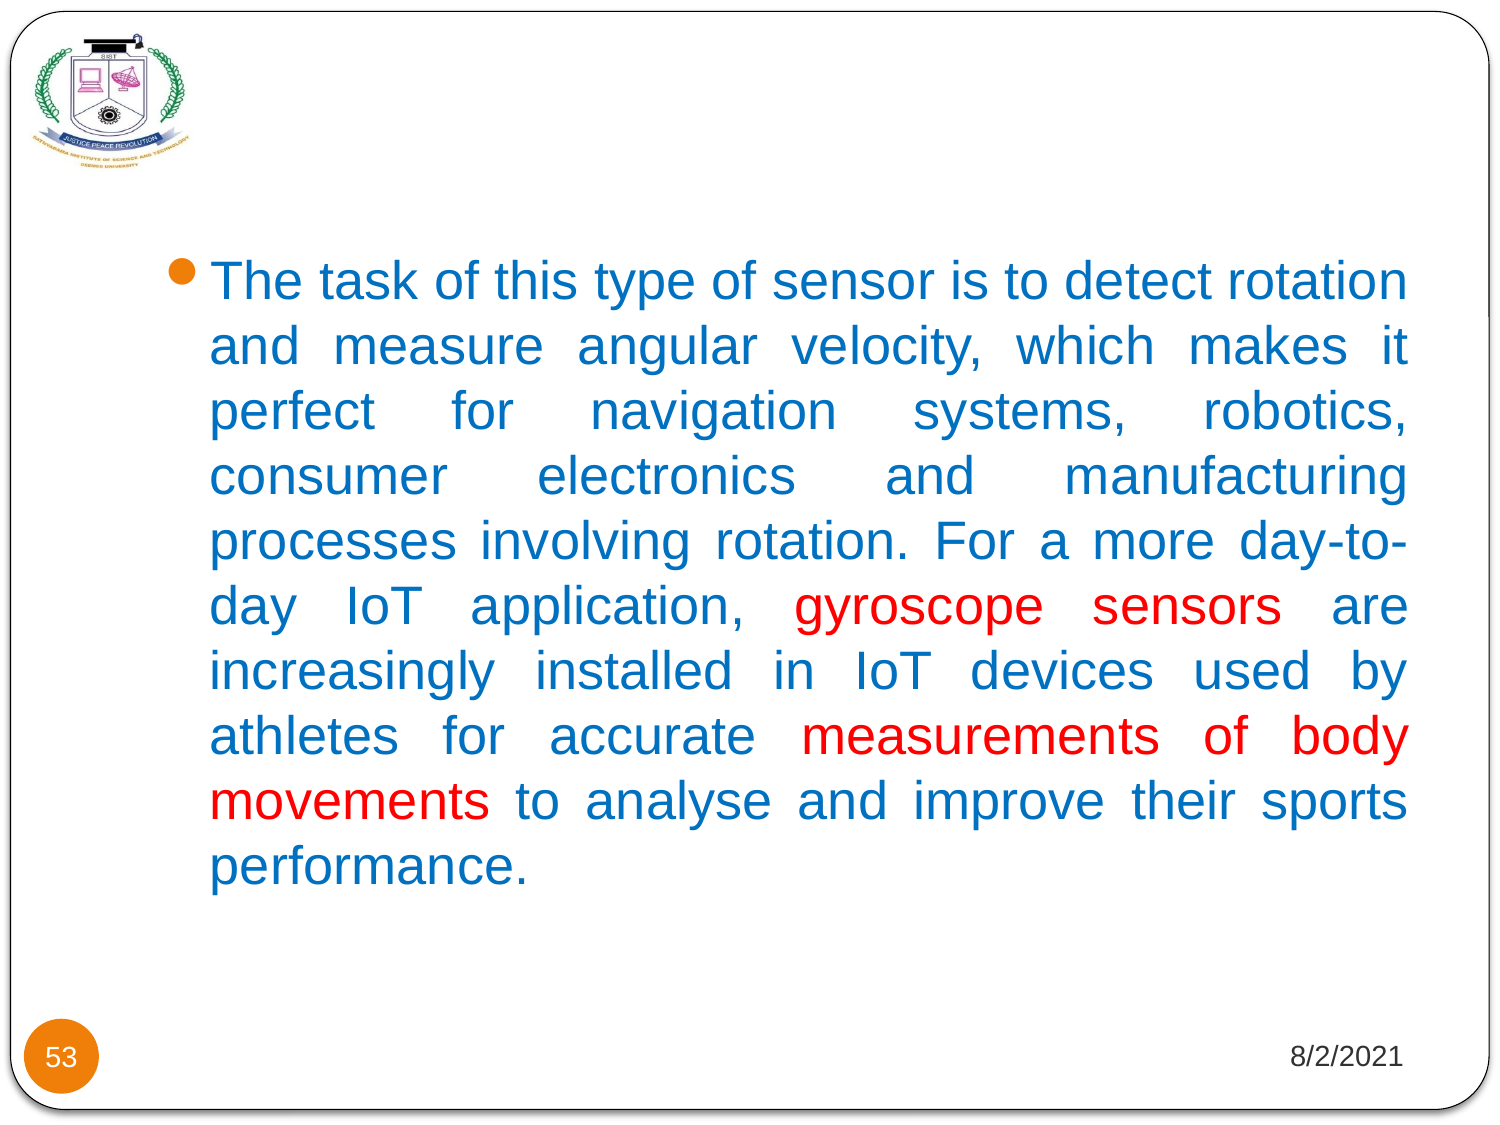

#
The task of this type of sensor is to detect rotation and measure angular velocity, which makes it perfect for navigation systems, robotics, consumer electronics and manufacturing processes involving rotation. For a more day-to-day IoT application, gyroscope sensors are increasingly installed in IoT devices used by athletes for accurate measurements of body movements to analyse and improve their sports performance.
8/2/2021
53